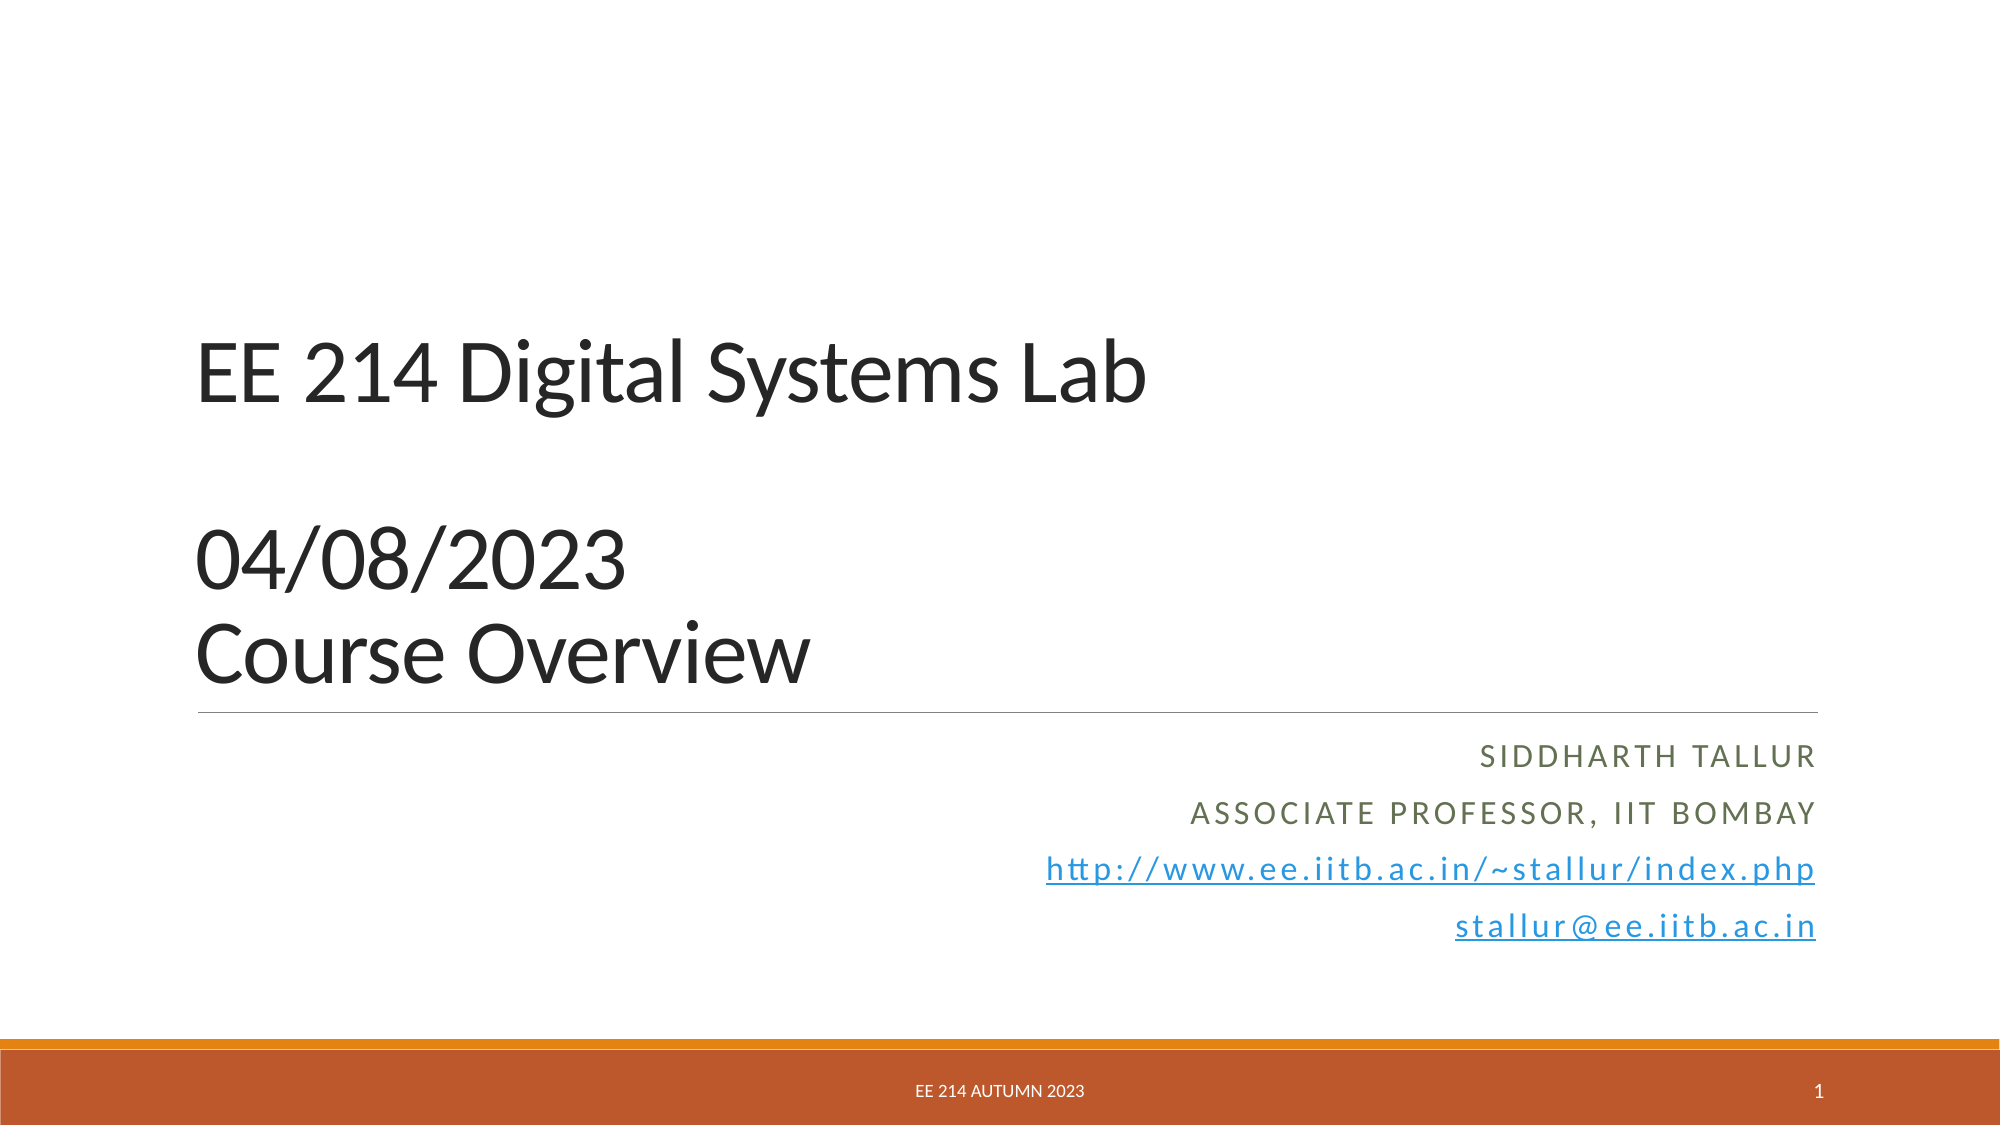

# EE 214 Digital Systems Lab 04/08/2023 Course Overview
Siddharth tallur
Associate professor, iit Bombay
http://www.ee.iitb.ac.in/~stallur/index.php
stallur@ee.iitb.ac.in

EE 214 Autumn 2023
1